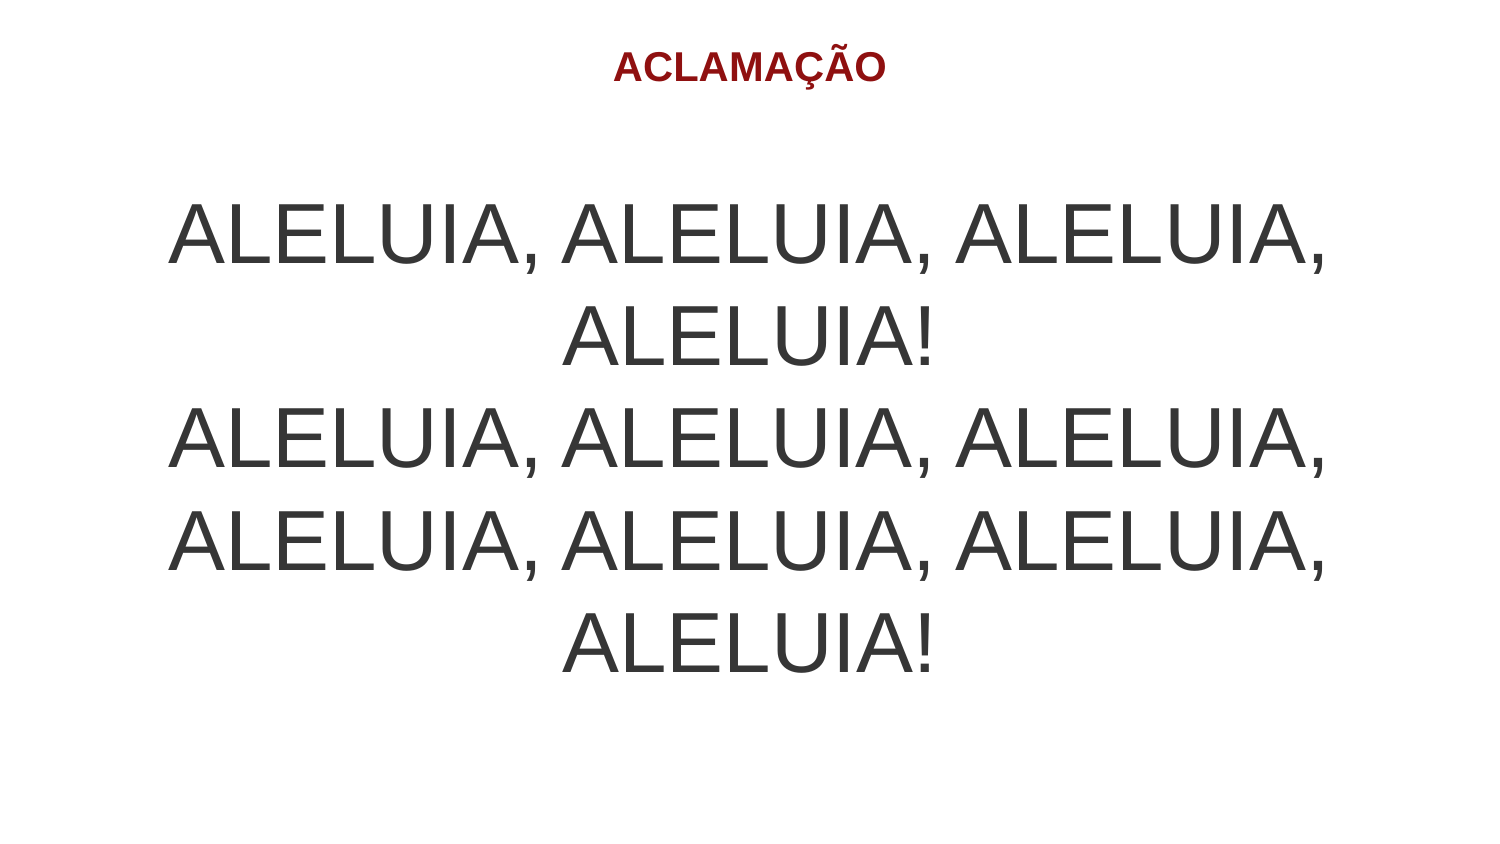

ACLAMAÇÃO
ALELUIA, ALELUIA, ALELUIA, ALELUIA!
ALELUIA, ALELUIA, ALELUIA,
ALELUIA, ALELUIA, ALELUIA, ALELUIA!